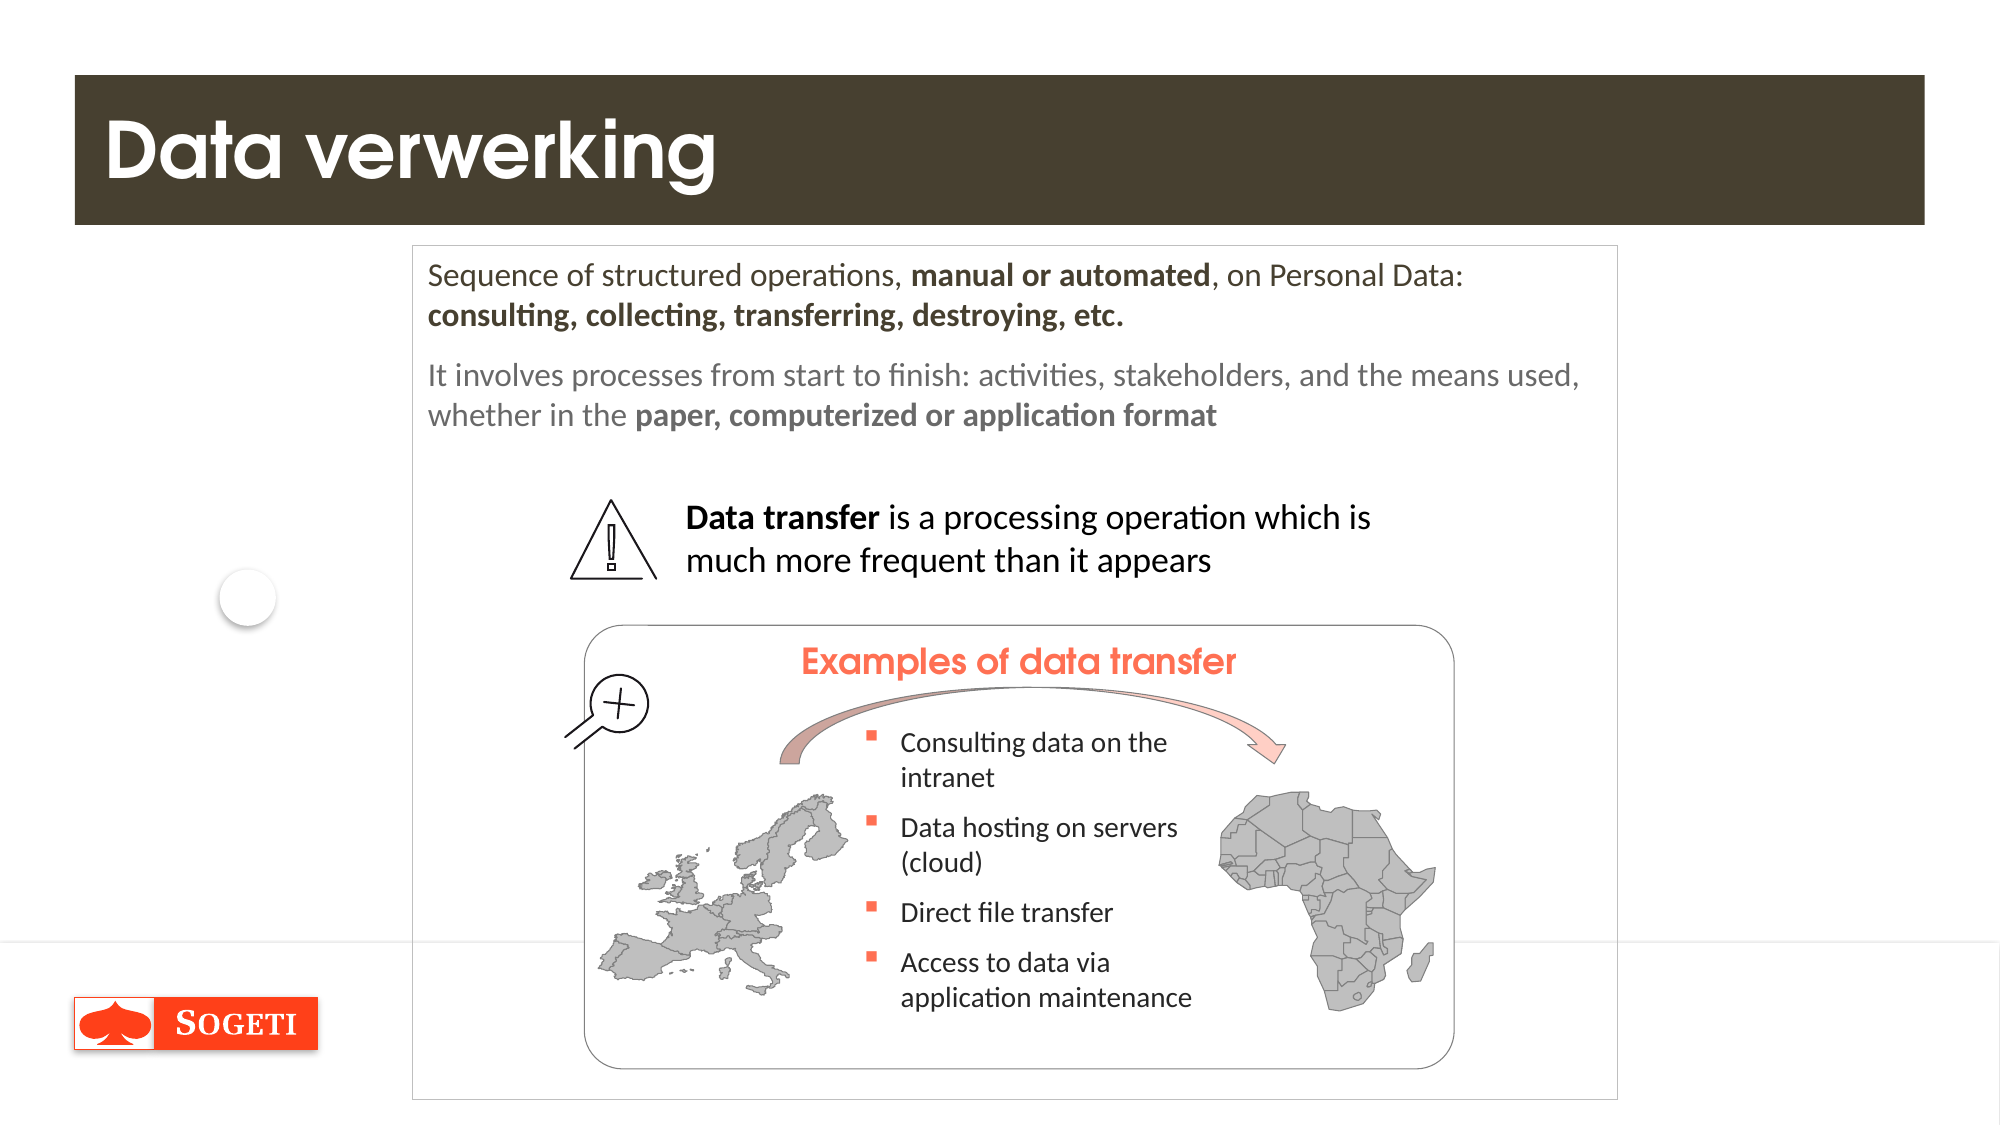

# Data verwerking
Sequence of structured operations, manual or automated, on Personal Data: consulting, collecting, transferring, destroying, etc.
It involves processes from start to finish: activities, stakeholders, and the means used, whether in the paper, computerized or application format

Data transfer is a processing operation which is much more frequent than it appears

Examples of data transfer

Consulting data on the intranet
Data hosting on servers (cloud)
Direct file transfer
Access to data via application maintenance